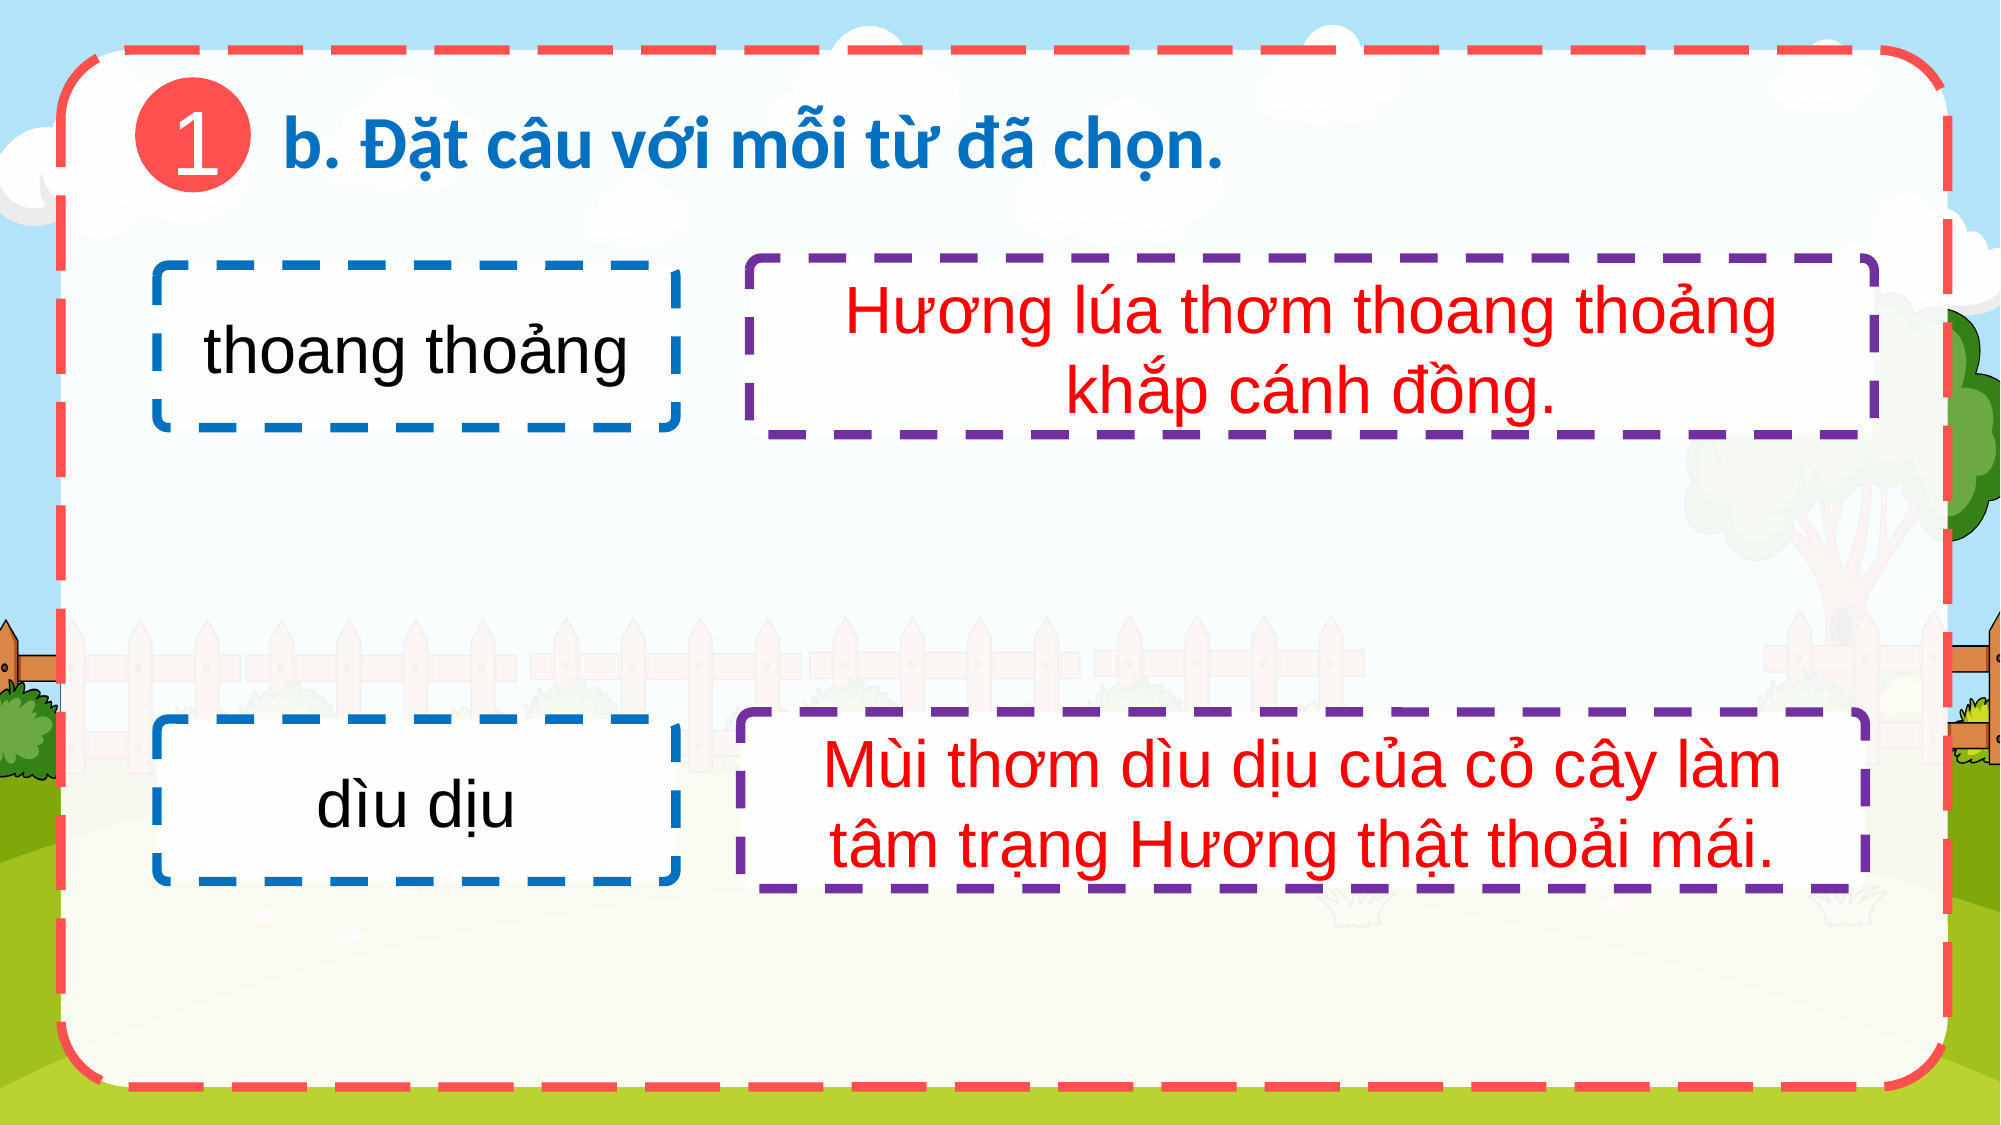

1

b. Đặt câu với mỗi từ đã chọn.
Hương lúa thơm thoang thoảng khắp cánh đồng.
thoang thoảng
Mùi thơm dìu dịu của cỏ cây làm tâm trạng Hương thật thoải mái.
dìu dịu